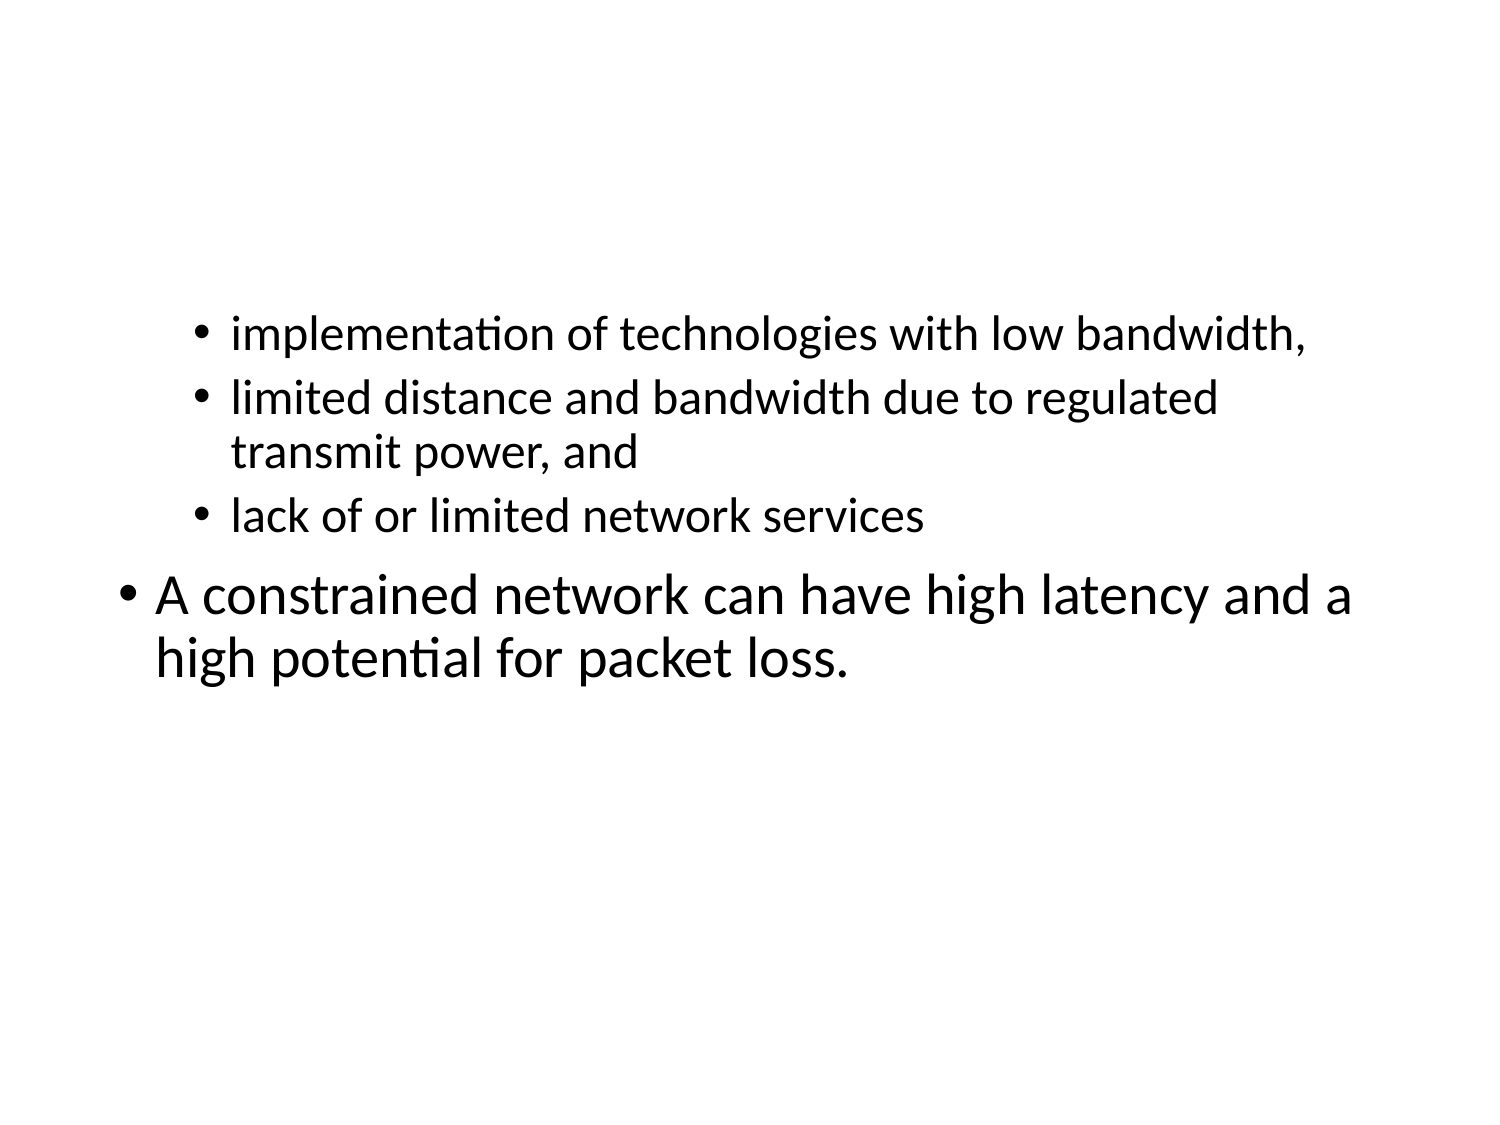

#
implementation of technologies with low bandwidth,
limited distance and bandwidth due to regulated transmit power, and
lack of or limited network services
A constrained network can have high latency and a high potential for packet loss.